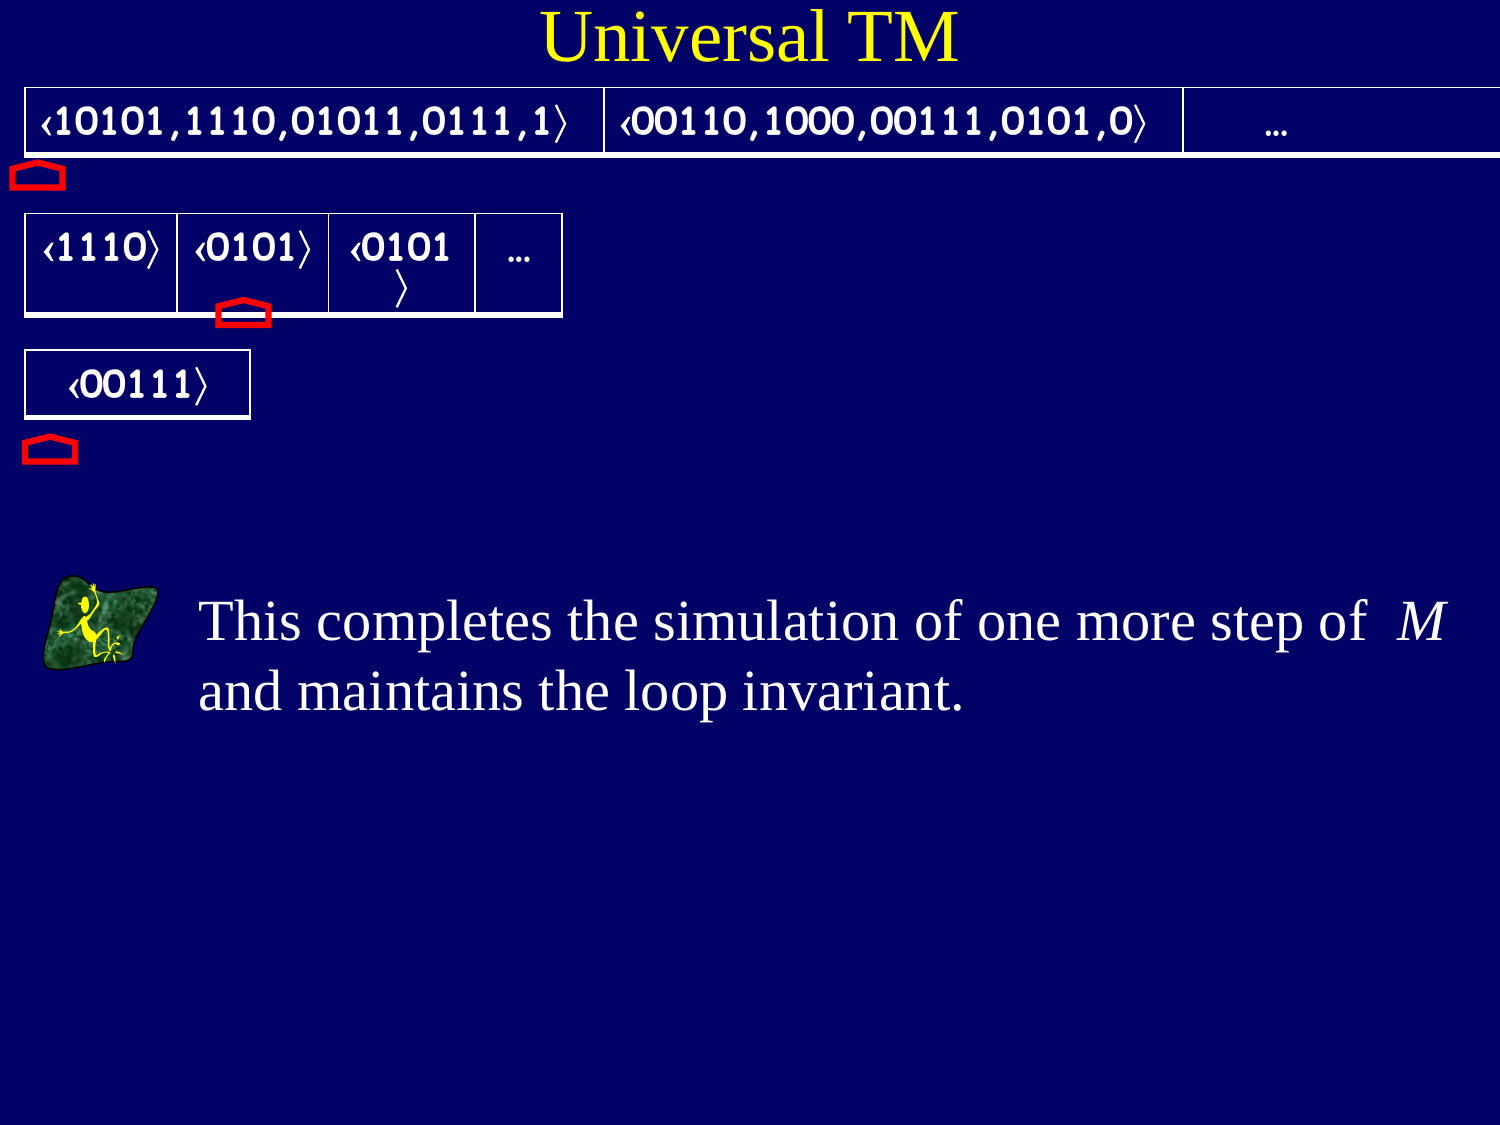

Universal TM
| 〈10101,1110,01011,0111,1〉 | 〈00110,1000,00111,0101,0〉 | … |
| --- | --- | --- |

| 〈1110〉 | 〈0101〉 | 〈0101〉 | … |
| --- | --- | --- | --- |

| 〈00111〉 |
| --- |

This completes the simulation of one more step of  M
and maintains the loop invariant.